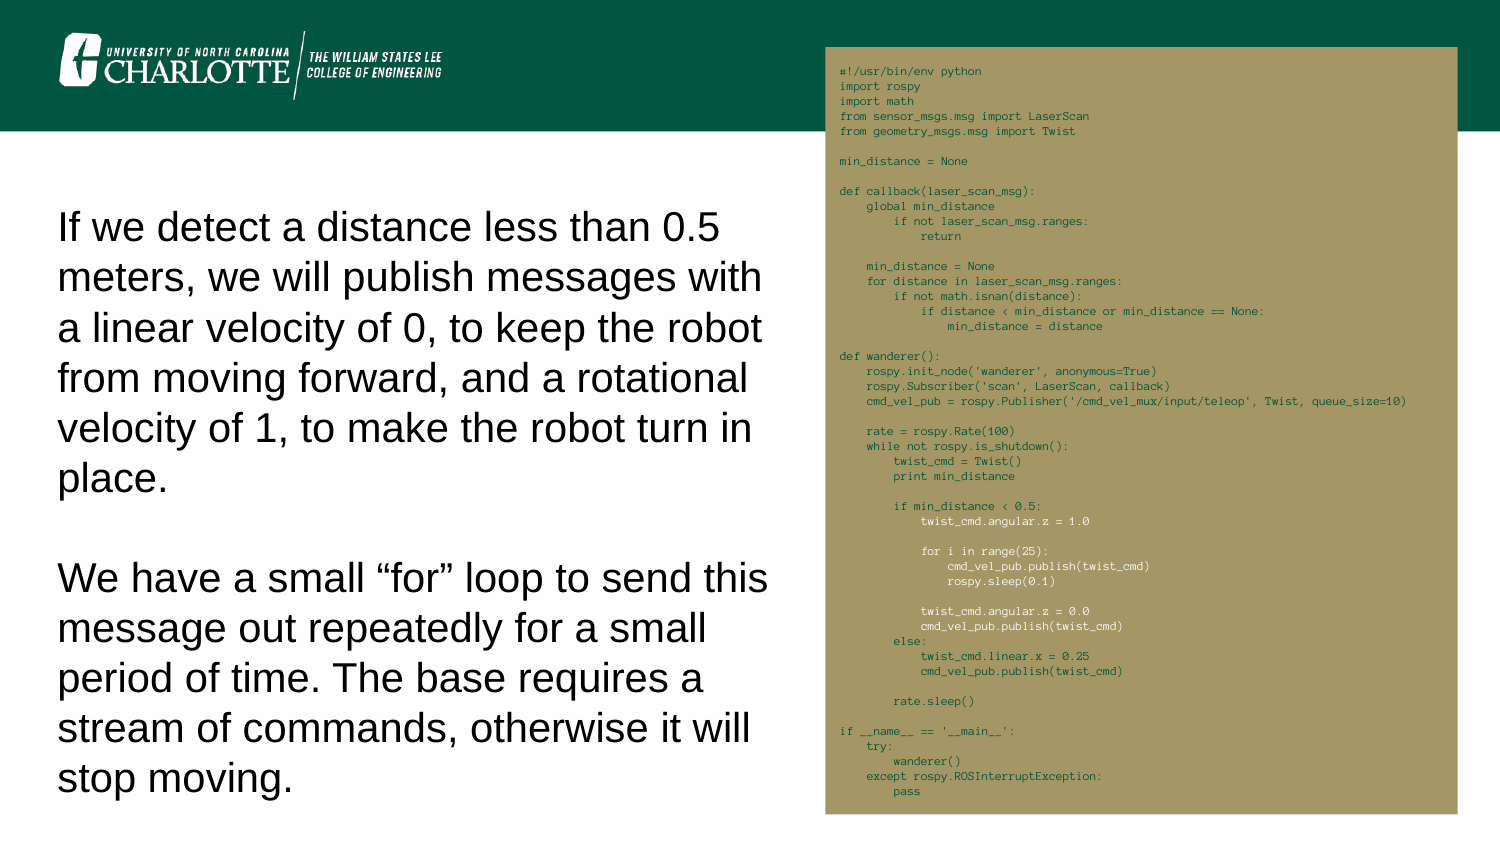

#!/usr/bin/env python
import rospy
import math
from sensor_msgs.msg import LaserScan
from geometry_msgs.msg import Twist
min_distance = None
def callback(laser_scan_msg):
    global min_distance
        if not laser_scan_msg.ranges:
            return
    min_distance = None
    for distance in laser_scan_msg.ranges:
        if not math.isnan(distance):
            if distance < min_distance or min_distance == None:
                min_distance = distance

def wanderer():
    rospy.init_node('wanderer', anonymous=True)
    rospy.Subscriber('scan', LaserScan, callback)
    cmd_vel_pub = rospy.Publisher('/cmd_vel_mux/input/teleop', Twist, queue_size=10)
    rate = rospy.Rate(100)
    while not rospy.is_shutdown():
        twist_cmd = Twist()
        print min_distance
        if min_distance < 0.5:
            twist_cmd.angular.z = 1.0
            for i in range(25):
                cmd_vel_pub.publish(twist_cmd)
                rospy.sleep(0.1)
            twist_cmd.angular.z = 0.0
            cmd_vel_pub.publish(twist_cmd)
        else:
            twist_cmd.linear.x = 0.25
            cmd_vel_pub.publish(twist_cmd)

        rate.sleep()
if __name__ == '__main__':
    try:
        wanderer()
    except rospy.ROSInterruptException:
        pass
If we detect a distance less than 0.5 meters, we will publish messages with a linear velocity of 0, to keep the robot from moving forward, and a rotational velocity of 1, to make the robot turn in place.

We have a small “for” loop to send this message out repeatedly for a small period of time. The base requires a stream of commands, otherwise it will stop moving.